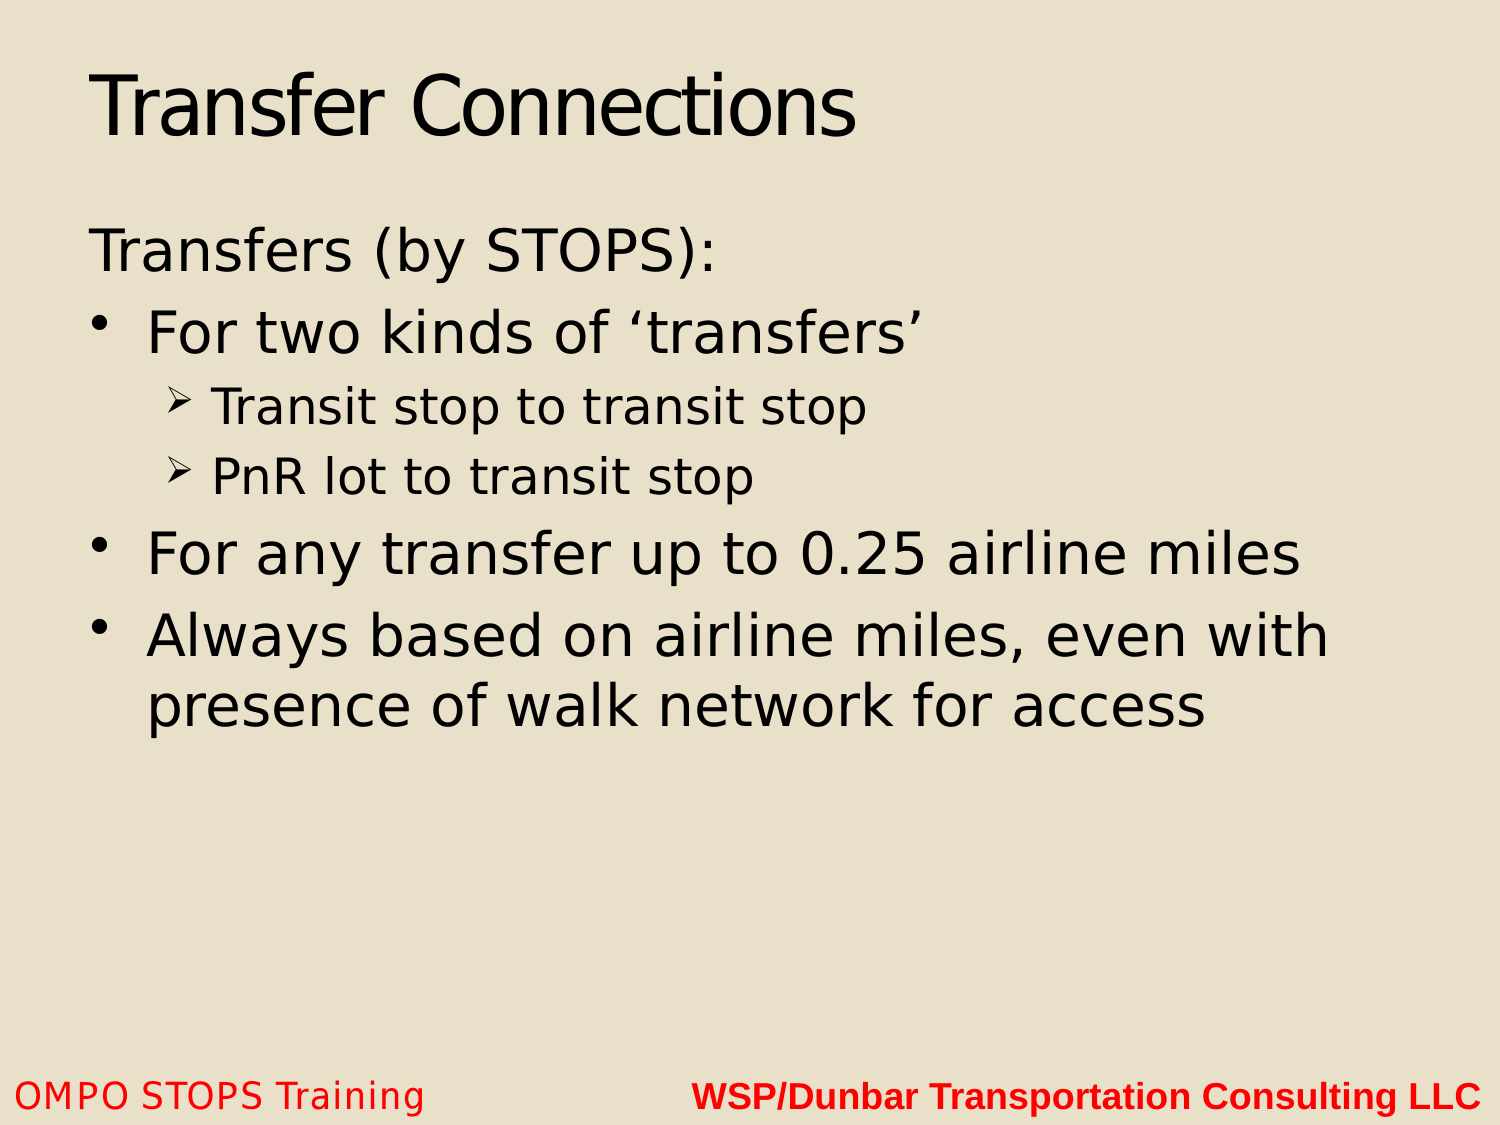

# Transfer Connections
Transfers (by STOPS):
For two kinds of ‘transfers’
Transit stop to transit stop
PnR lot to transit stop
For any transfer up to 0.25 airline miles
Always based on airline miles, even with presence of walk network for access

OMPO STOPS Training                        WSP/Dunbar Transportation Consulting LLC